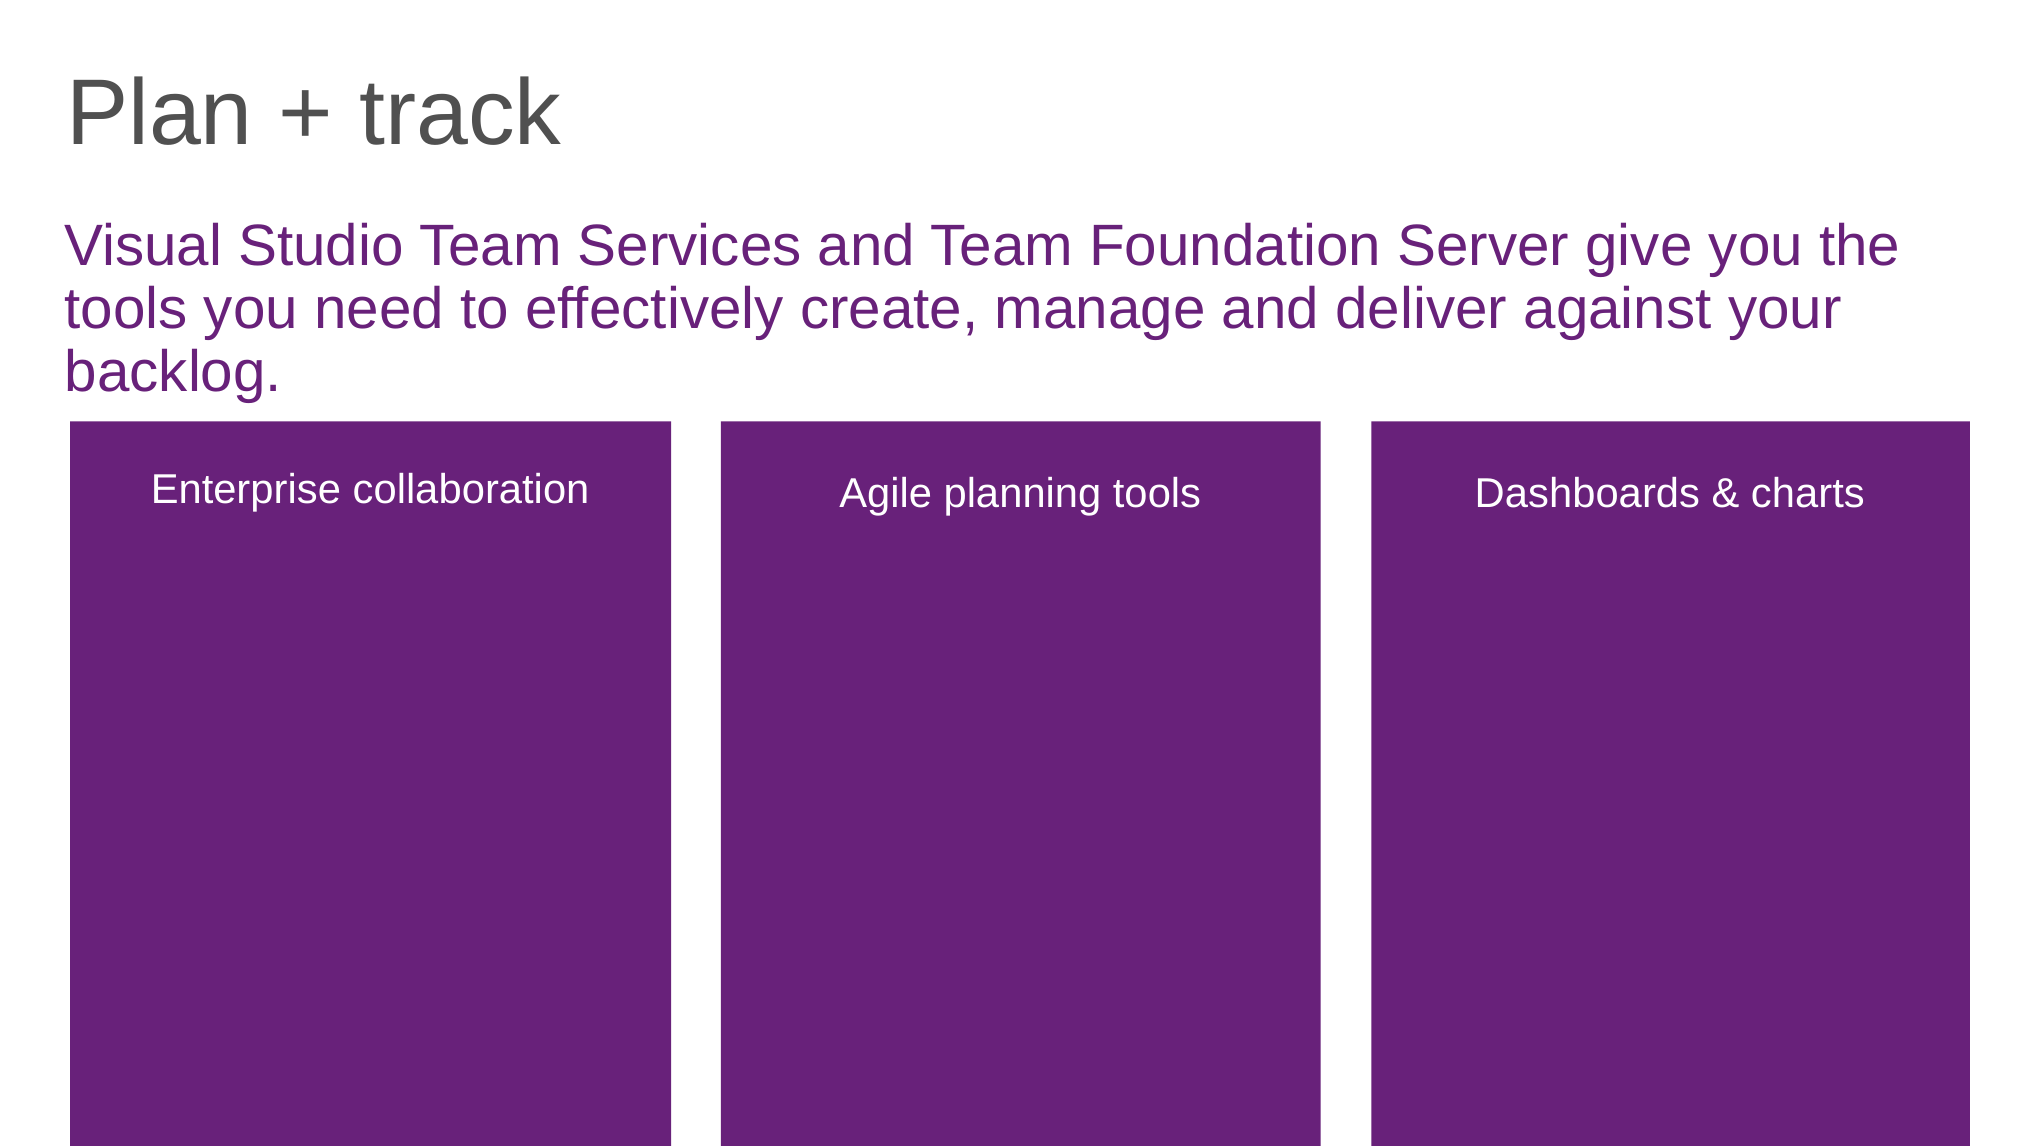

Plan + track
Visual Studio Team Services and Team Foundation Server give you the tools you need to effectively create, manage and deliver against your backlog.

Enterprise collaboration
Agile planning tools
Dashboards & charts